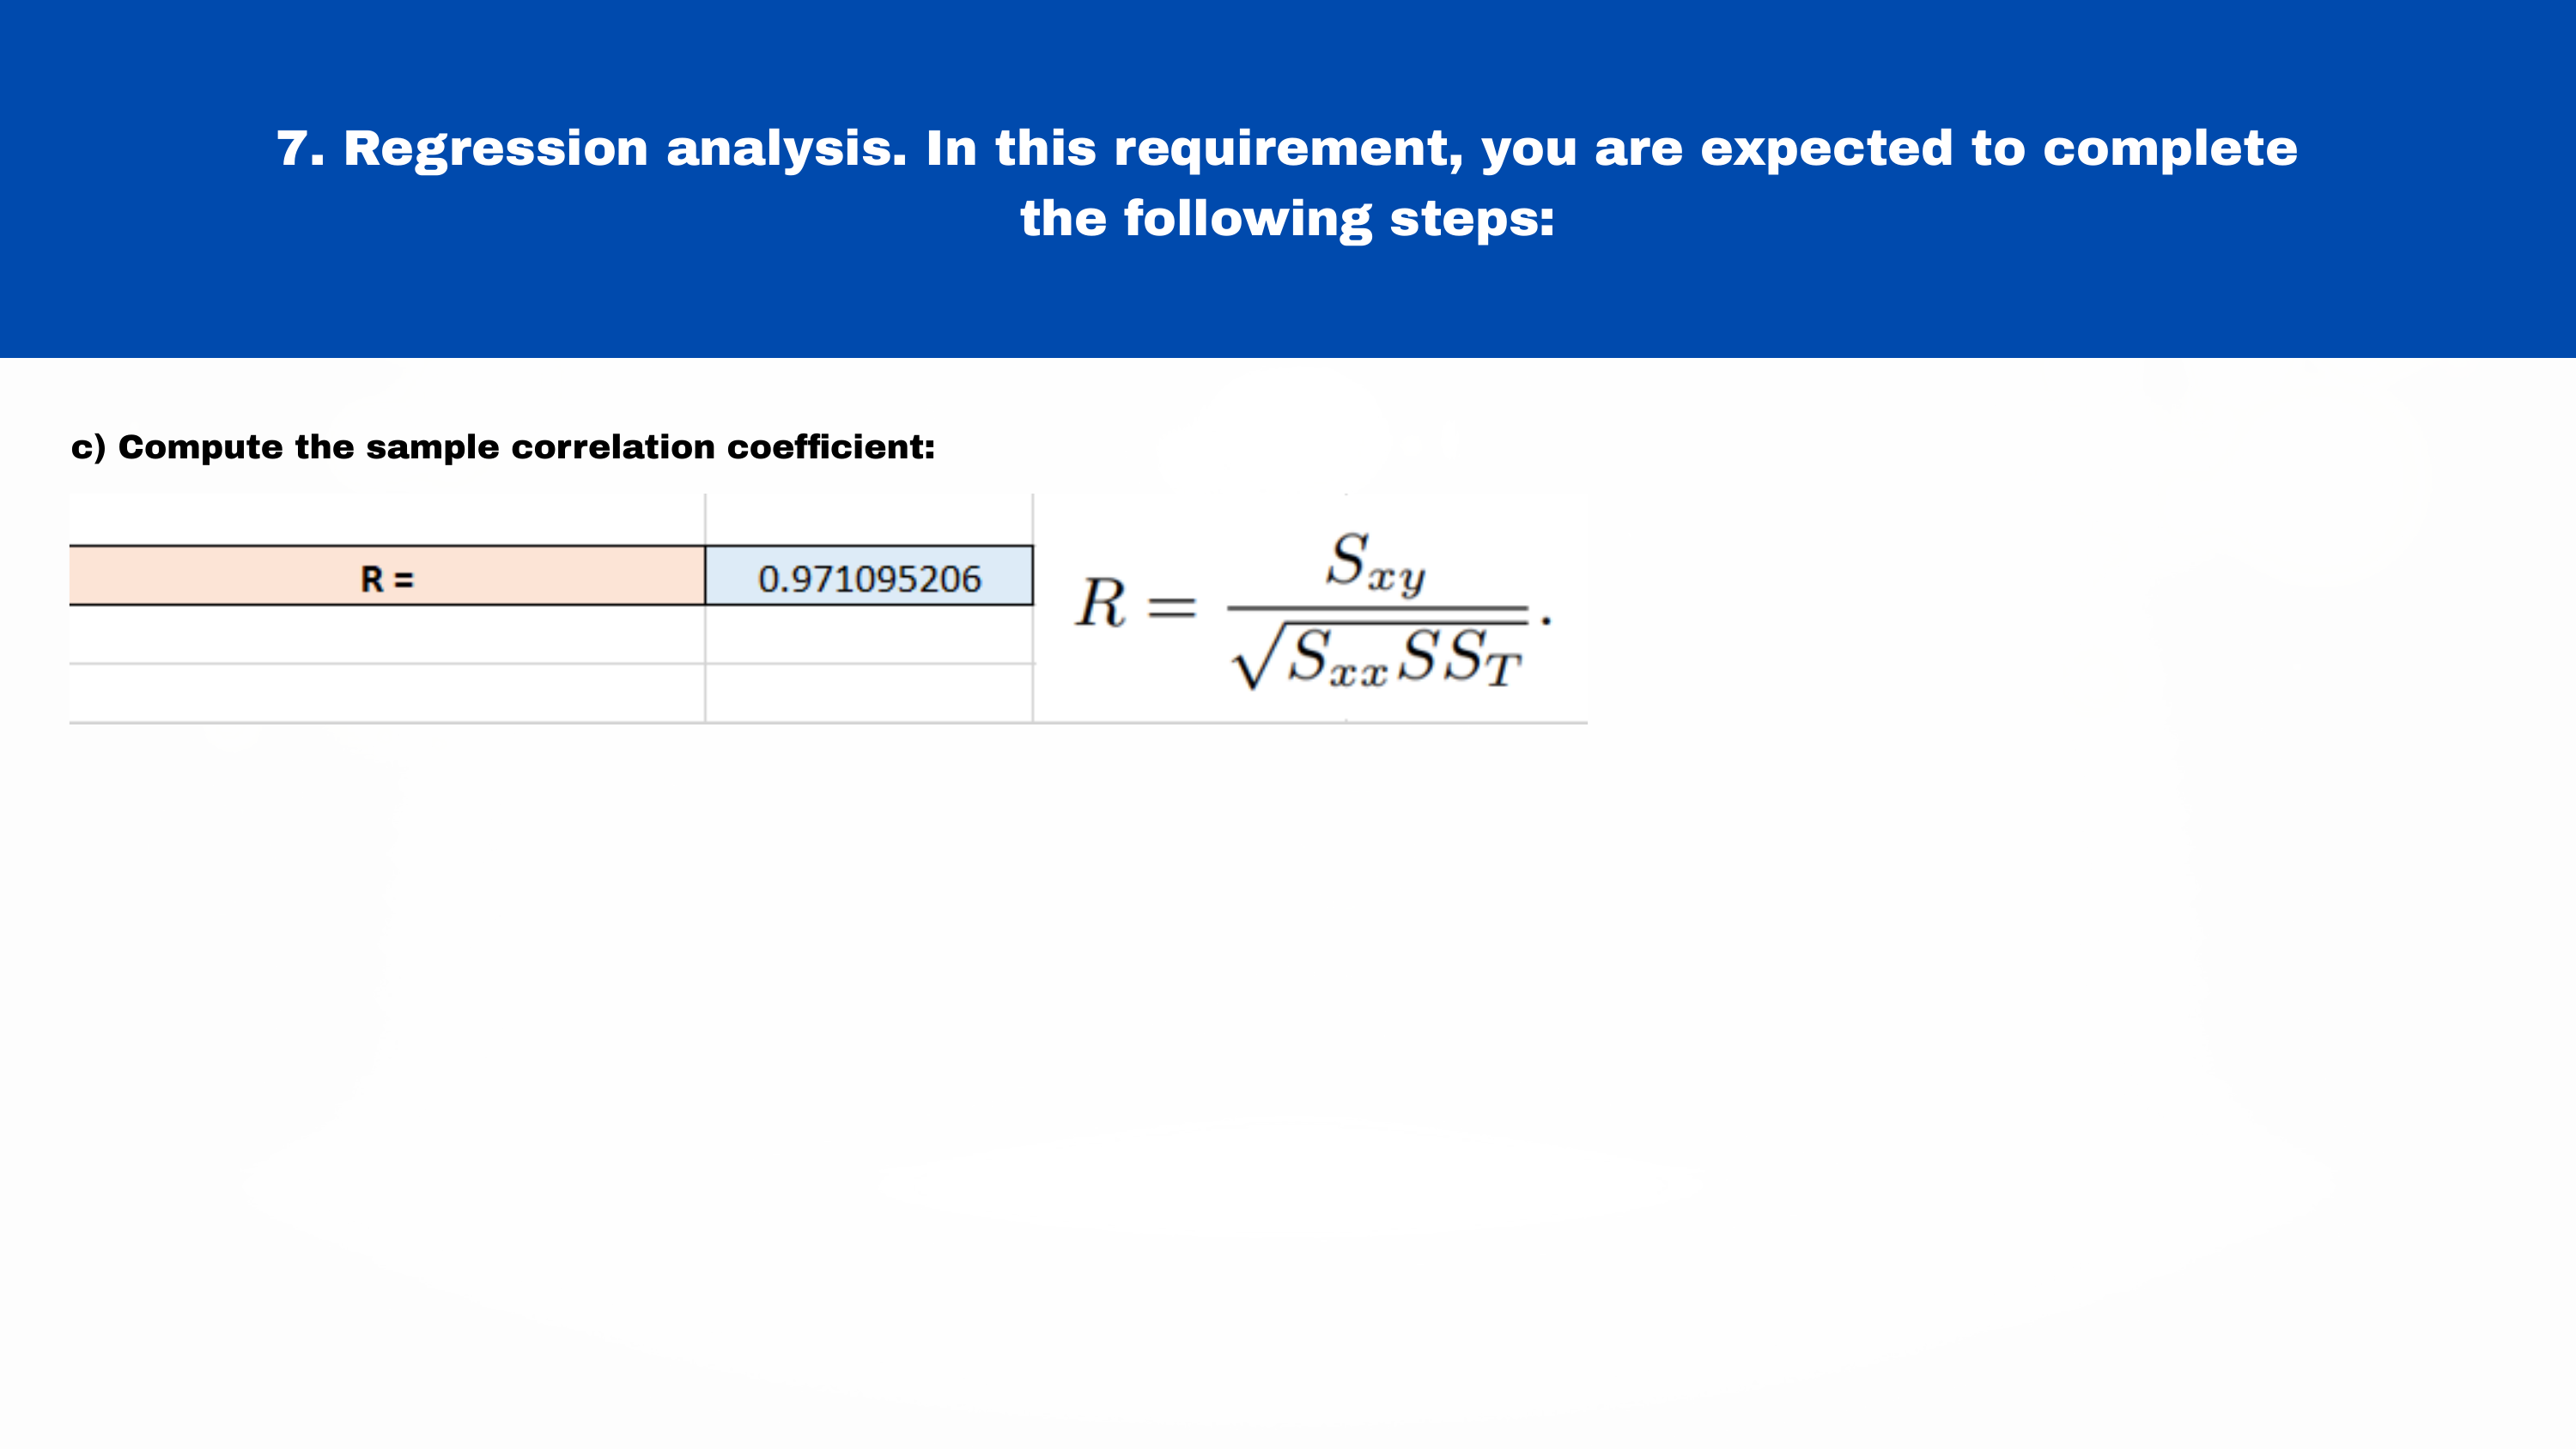

7. Regression analysis. In this requirement, you are expected to complete
the following steps:
c) Compute the sample correlation coefficient: